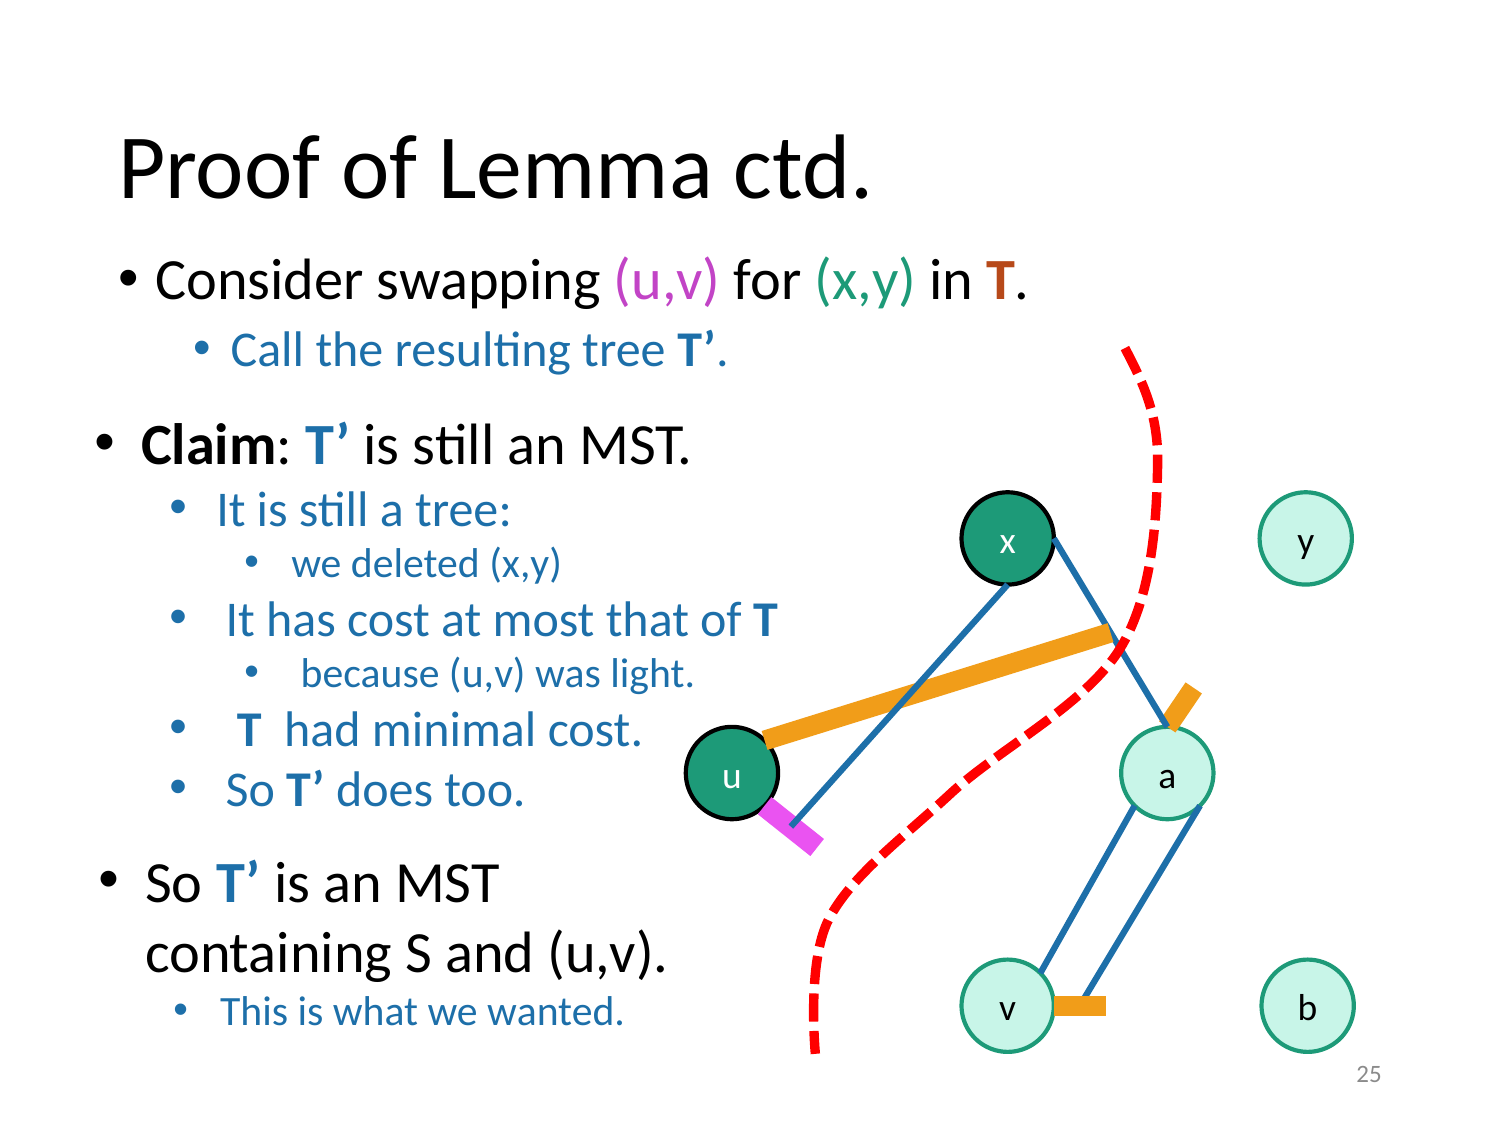

# Proof of Lemma ctd.
Consider swapping (u,v) for (x,y) in T.
Call the resulting tree T’.

Claim: T’ is still an MST.
It is still a tree:
we deleted (x,y)
It has cost at most that of T
because (u,v) was light.
 T  had minimal cost.
So T’ does too.
x
y
u
a
So T’ is an MST containing S and (u,v).
This is what we wanted.

v
b
25